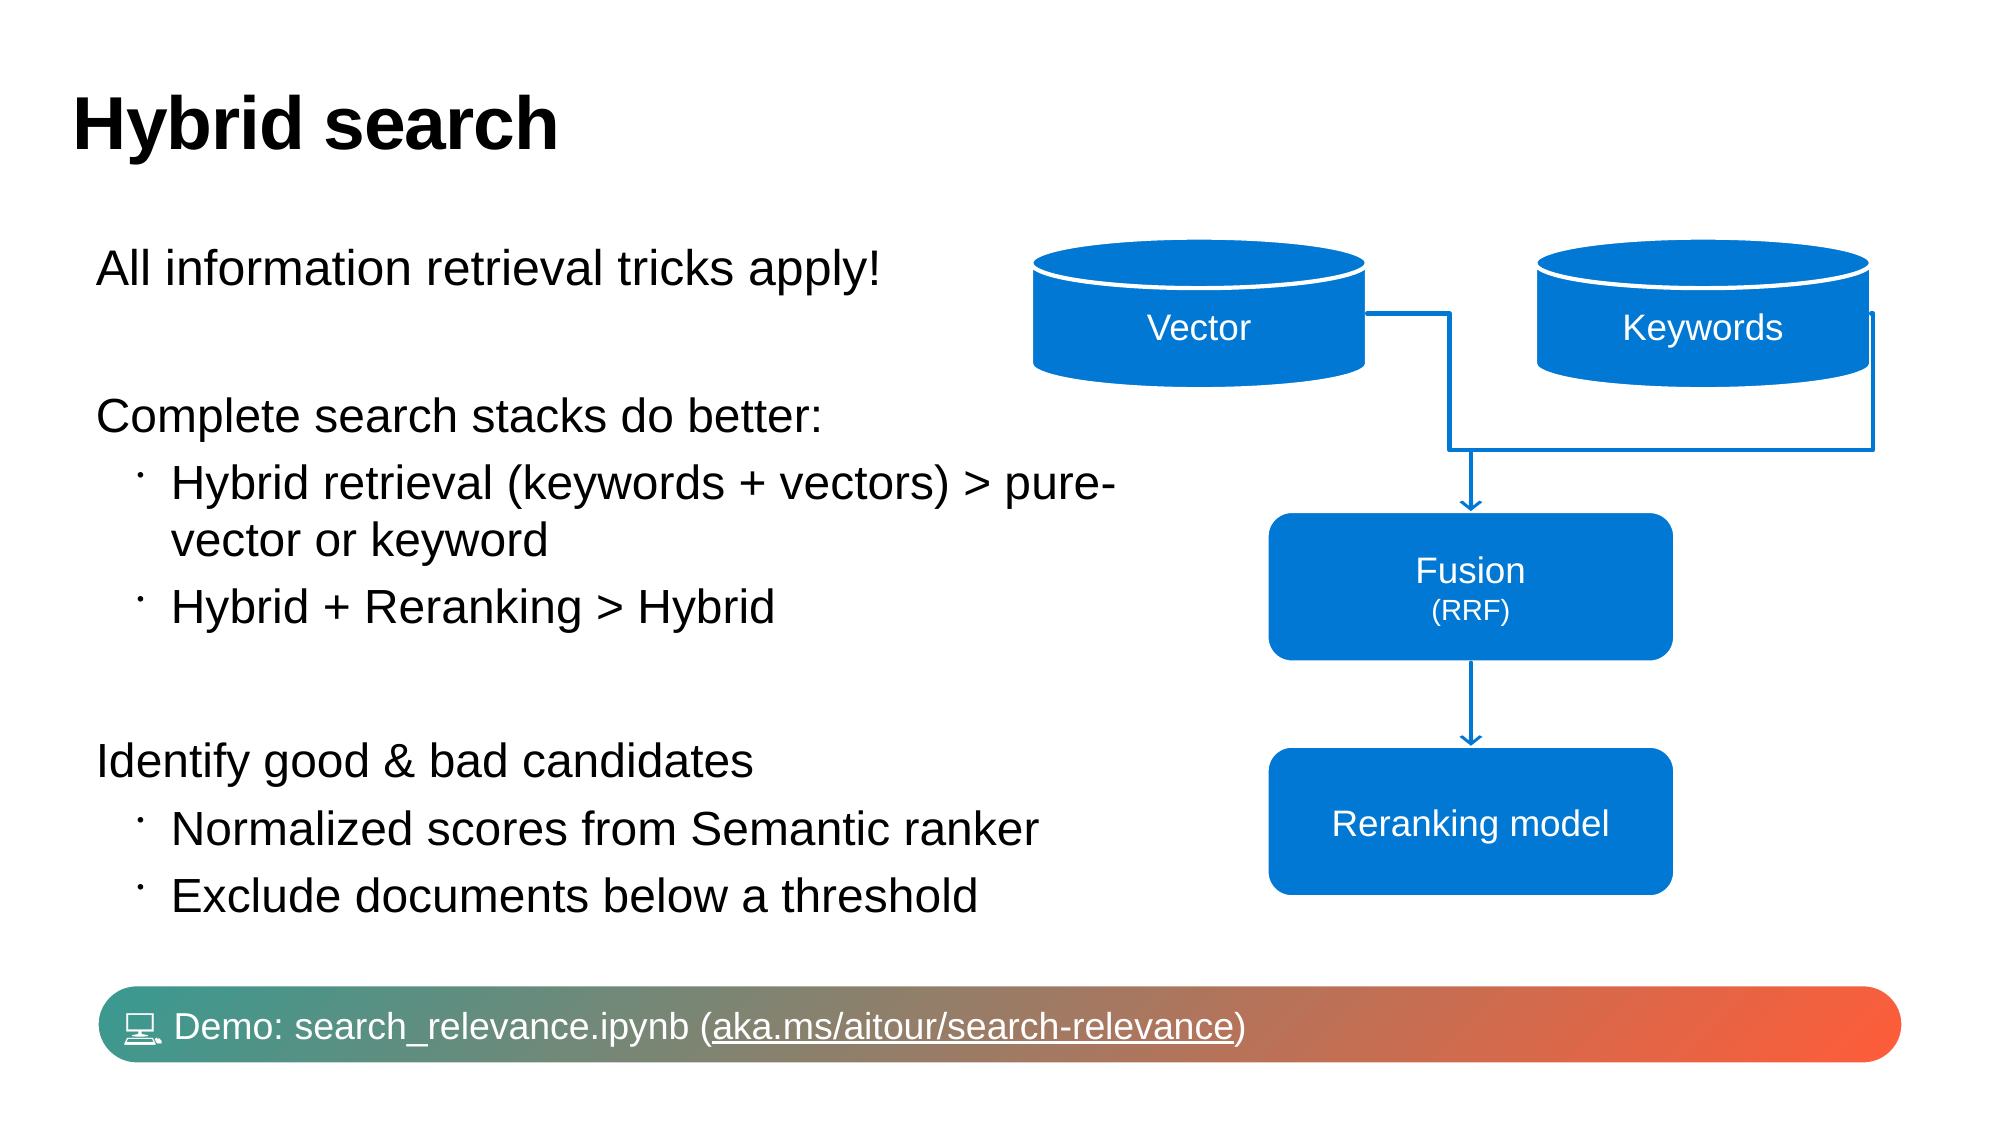

# Hybrid search
All information retrieval tricks apply!

Complete search stacks do better:
Hybrid retrieval (keywords + vectors) > pure-vector or keyword
Hybrid + Reranking > Hybrid

Identify good & bad candidates
Normalized scores from Semantic ranker
Exclude documents below a threshold

Vector
Keywords
Fusion
(RRF)
Reranking model
💻 Demo: search_relevance.ipynb (aka.ms/aitour/search-relevance)